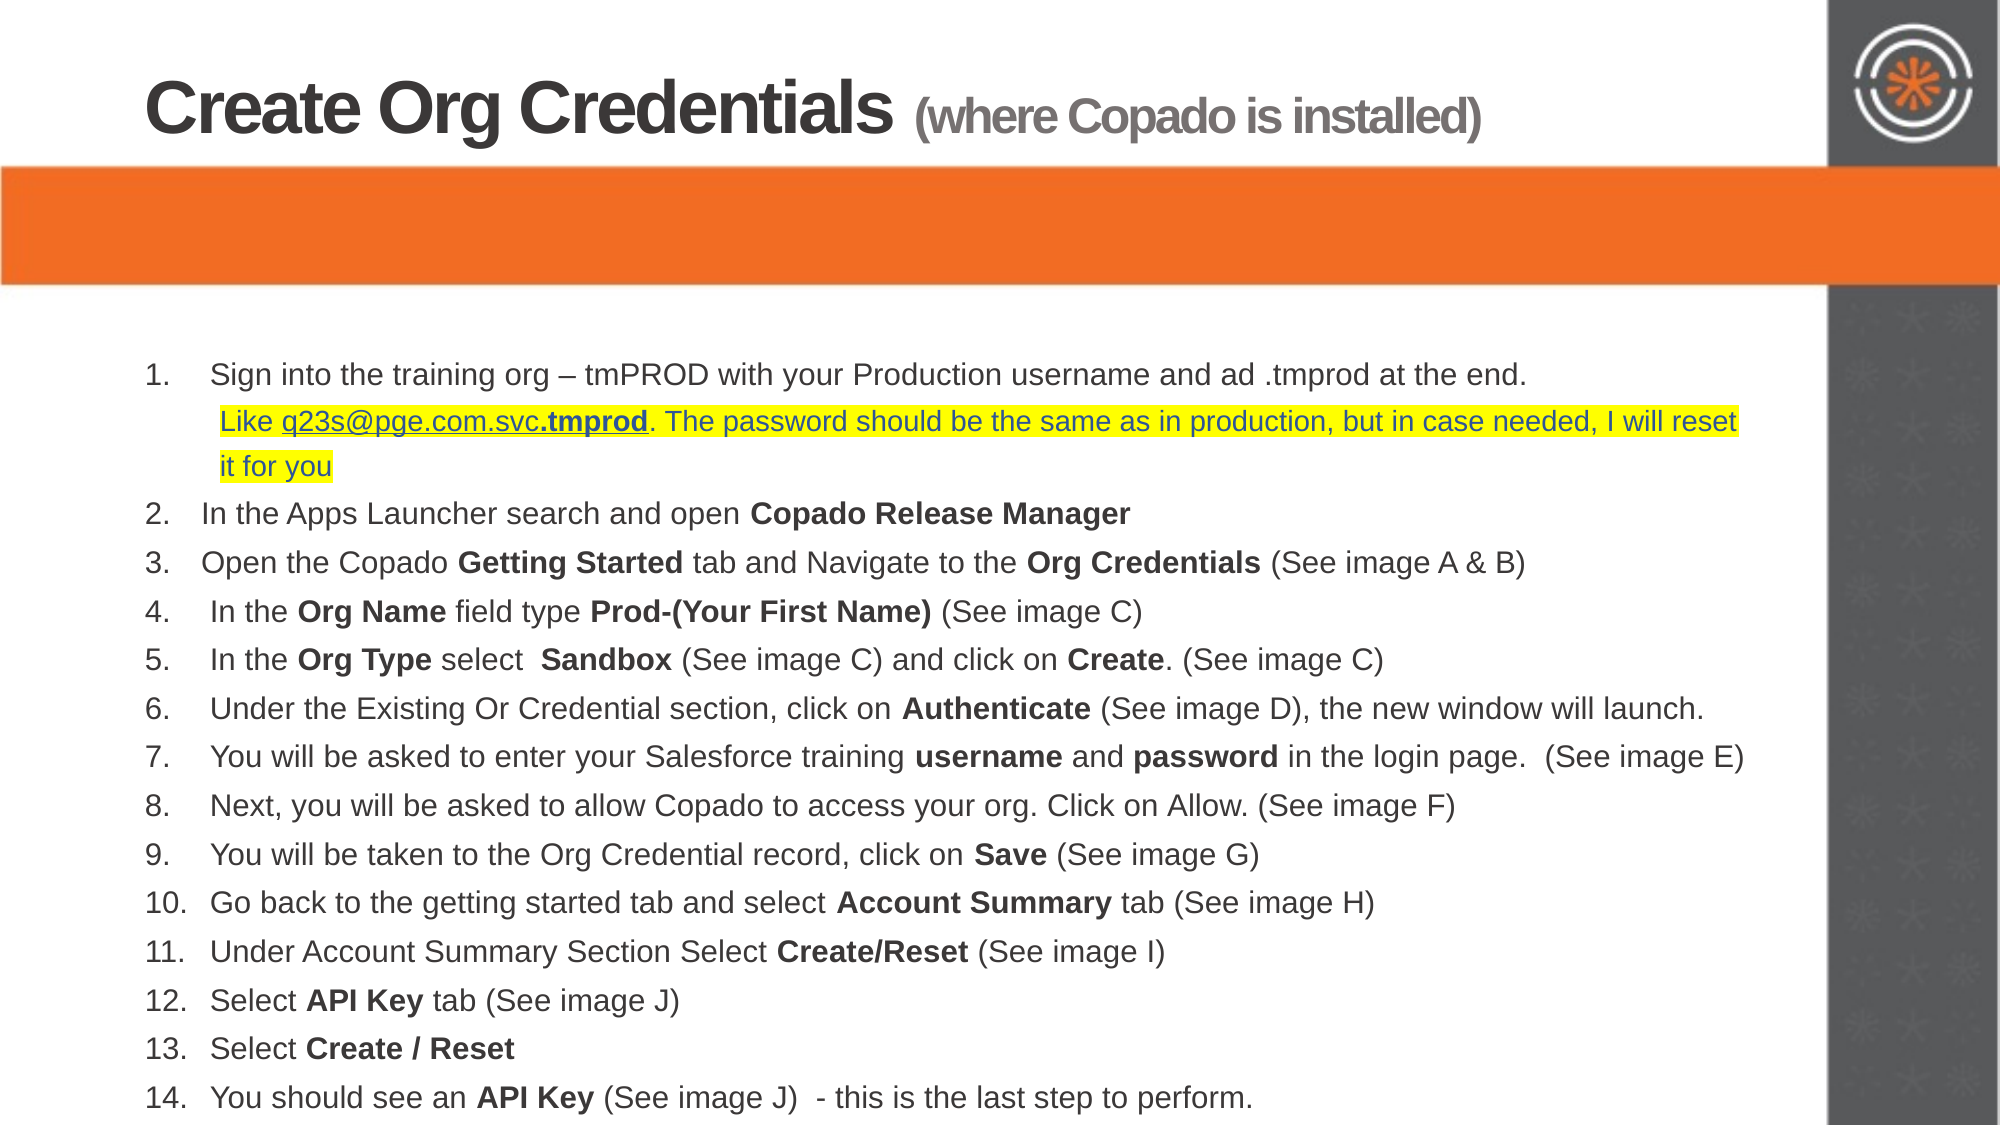

Create Org Credentials (where Copado is installed)
 Sign into the training org – tmPROD with your Production username and ad .tmprod at the end.
Like q23s@pge.com.svc.tmprod. The password should be the same as in production, but in case needed, I will reset it for you
In the Apps Launcher search and open Copado Release Manager
Open the Copado Getting Started tab and Navigate to the Org Credentials (See image A & B)
 In the Org Name field type Prod-(Your First Name) (See image C)
 In the Org Type select  Sandbox (See image C) and click on Create. (See image C)
 Under the Existing Or Credential section, click on Authenticate (See image D), the new window will launch.
 You will be asked to enter your Salesforce training username and password in the login page.  (See image E)
 Next, you will be asked to allow Copado to access your org. Click on Allow. (See image F)
 You will be taken to the Org Credential record, click on Save (See image G)
 Go back to the getting started tab and select Account Summary tab (See image H)
 Under Account Summary Section Select Create/Reset (See image I)
 Select API Key tab (See image J)
 Select Create / Reset
 You should see an API Key (See image J)  - this is the last step to perform.